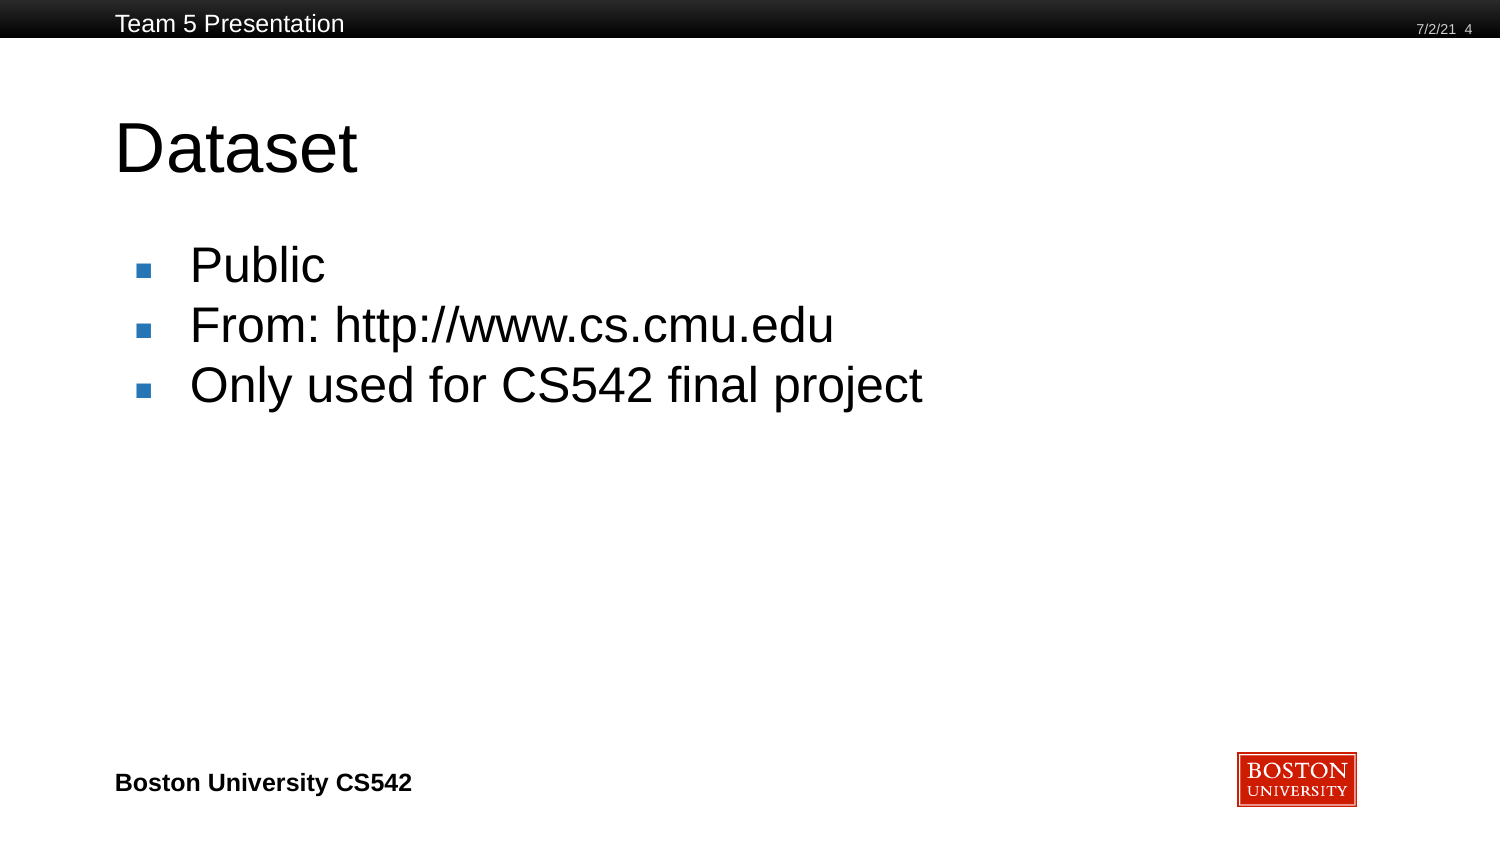

Team 5 Presentation
7/2/21  4
# Dataset
Public
From: http://www.cs.cmu.edu
Only used for CS542 final project